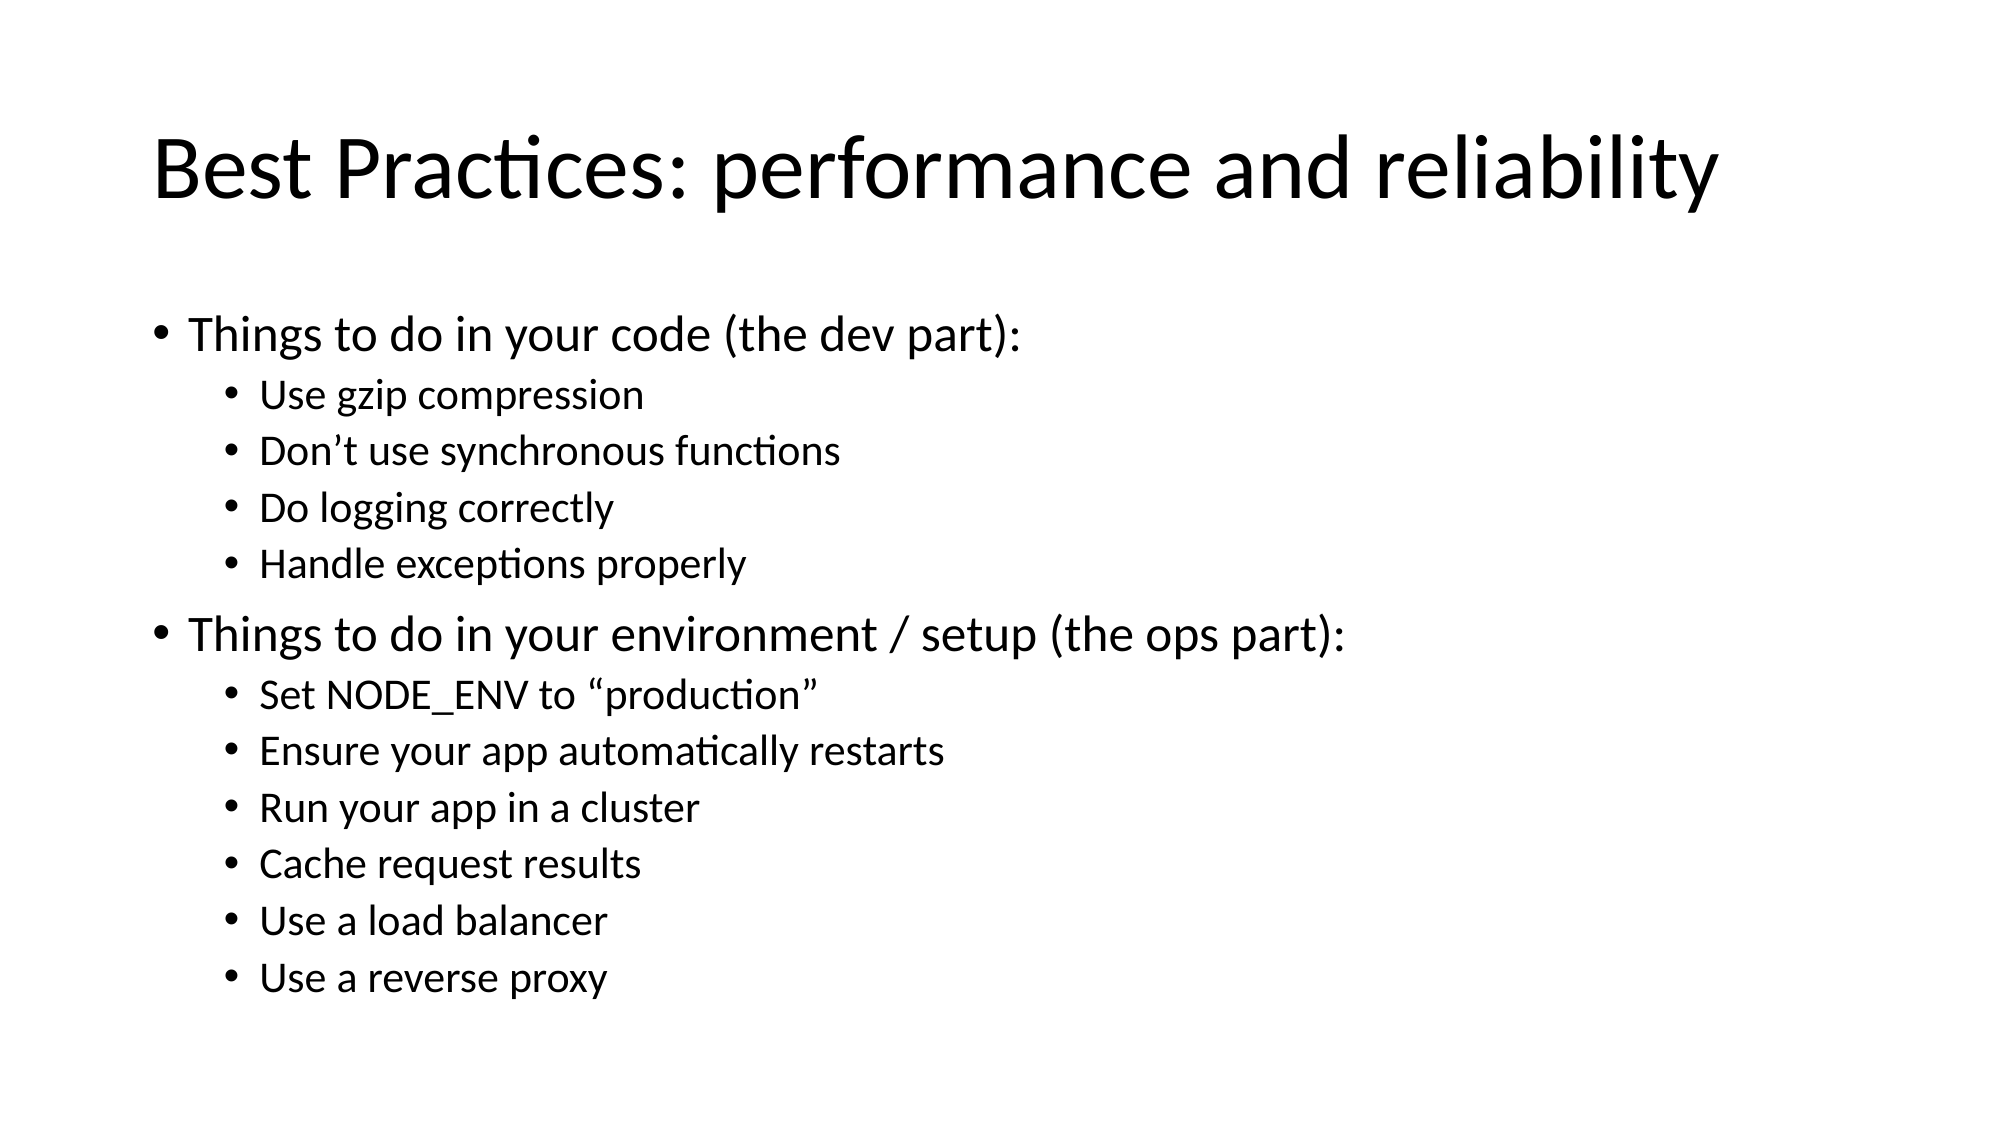

# Best Practices: performance and reliability
Things to do in your code (the dev part):
Use gzip compression
Don’t use synchronous functions
Do logging correctly
Handle exceptions properly
Things to do in your environment / setup (the ops part):
Set NODE_ENV to “production”
Ensure your app automatically restarts
Run your app in a cluster
Cache request results
Use a load balancer
Use a reverse proxy